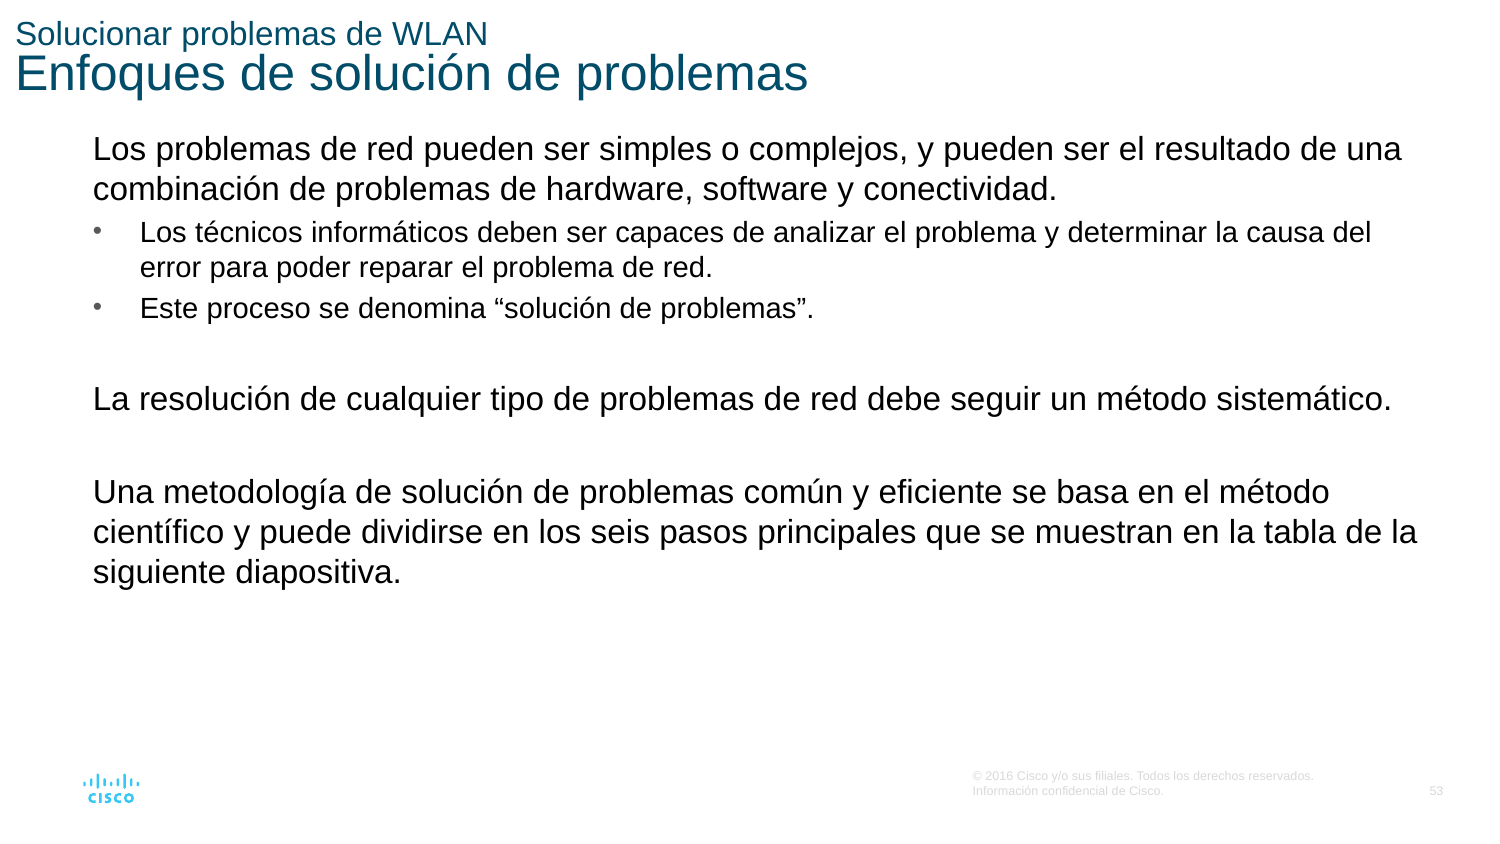

# Solucionar problemas de WLAN Enfoques de solución de problemas
Los problemas de red pueden ser simples o complejos, y pueden ser el resultado de una combinación de problemas de hardware, software y conectividad.
Los técnicos informáticos deben ser capaces de analizar el problema y determinar la causa del error para poder reparar el problema de red.
Este proceso se denomina “solución de problemas”.

La resolución de cualquier tipo de problemas de red debe seguir un método sistemático.

Una metodología de solución de problemas común y eficiente se basa en el método científico y puede dividirse en los seis pasos principales que se muestran en la tabla de la siguiente diapositiva.